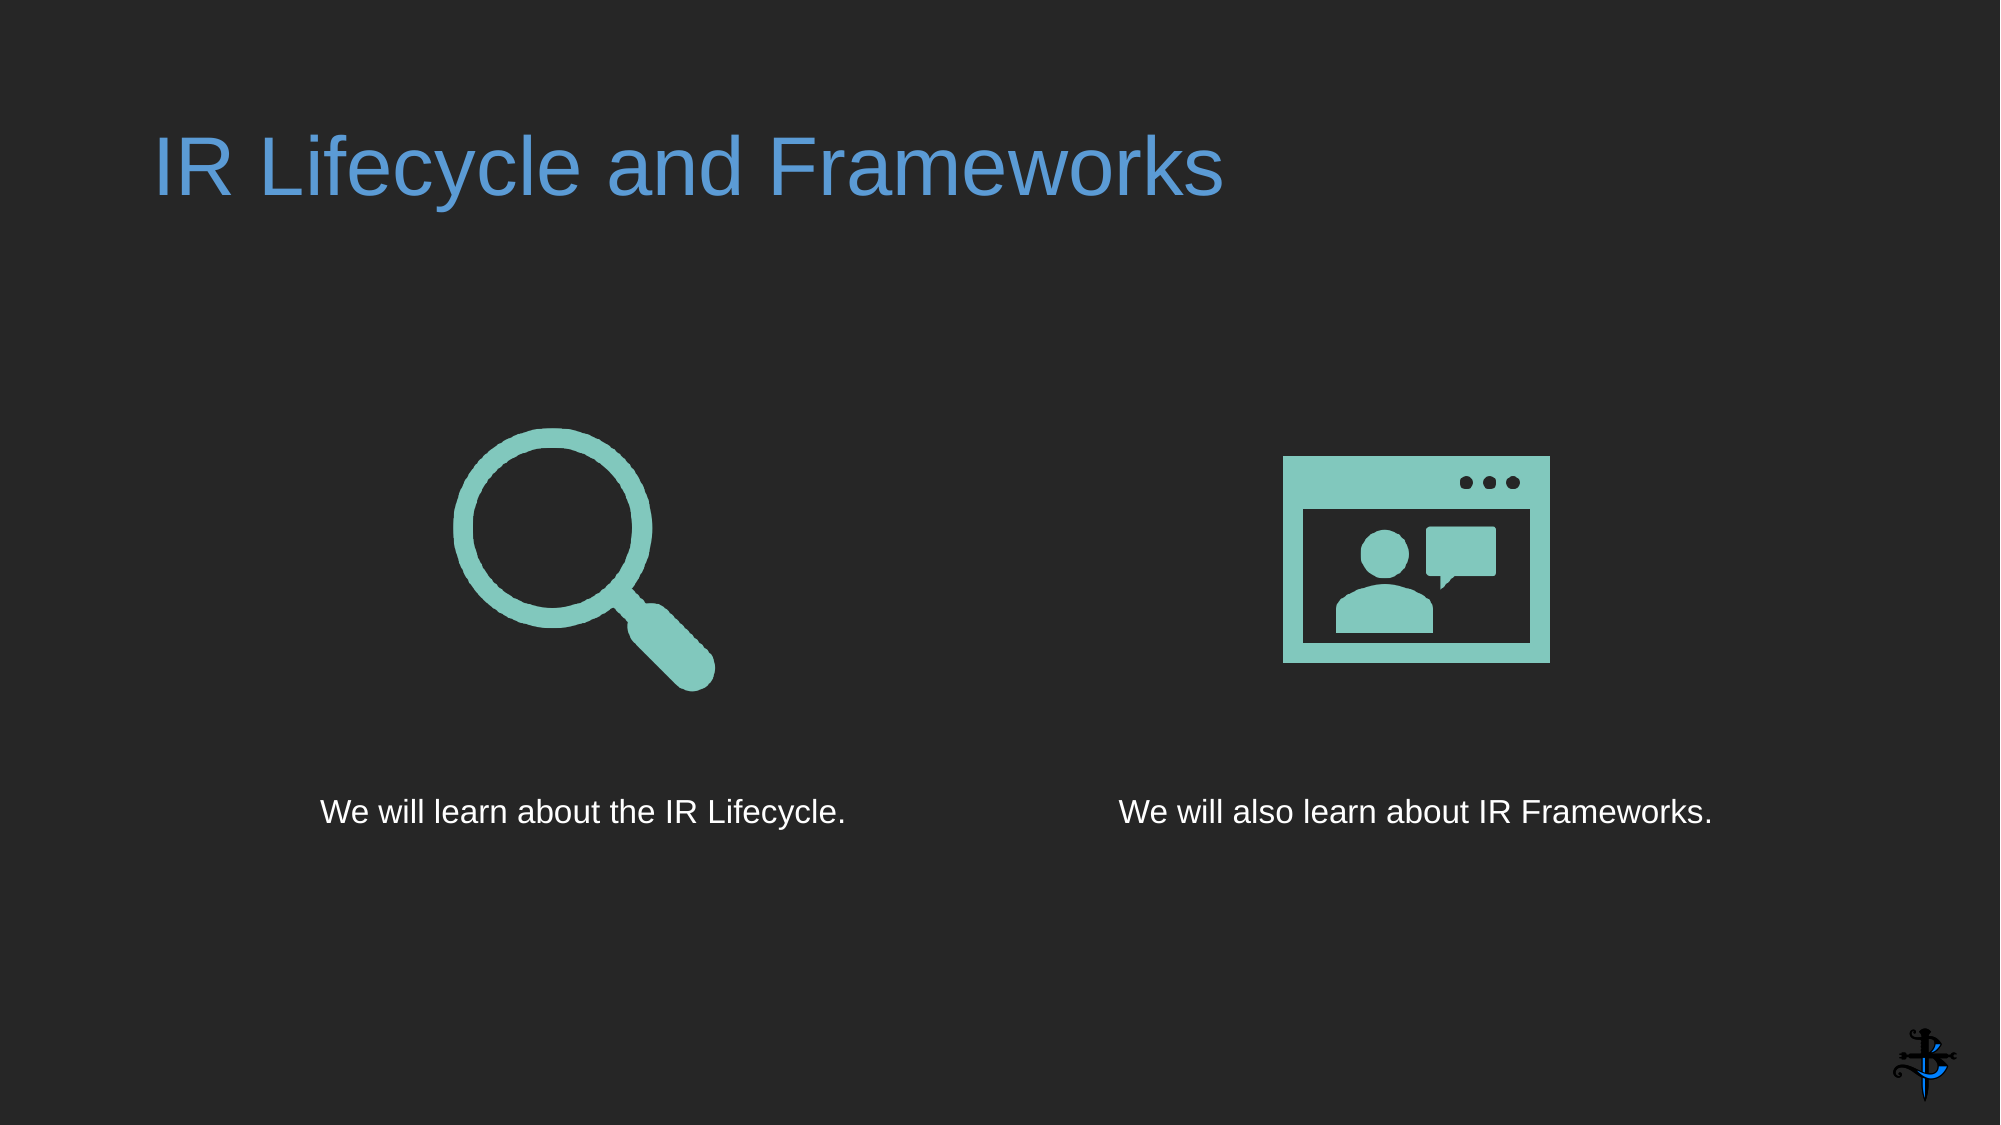

# IR Lifecycle and Frameworks

We will learn about the IR Lifecycle.
We will also learn about IR Frameworks.